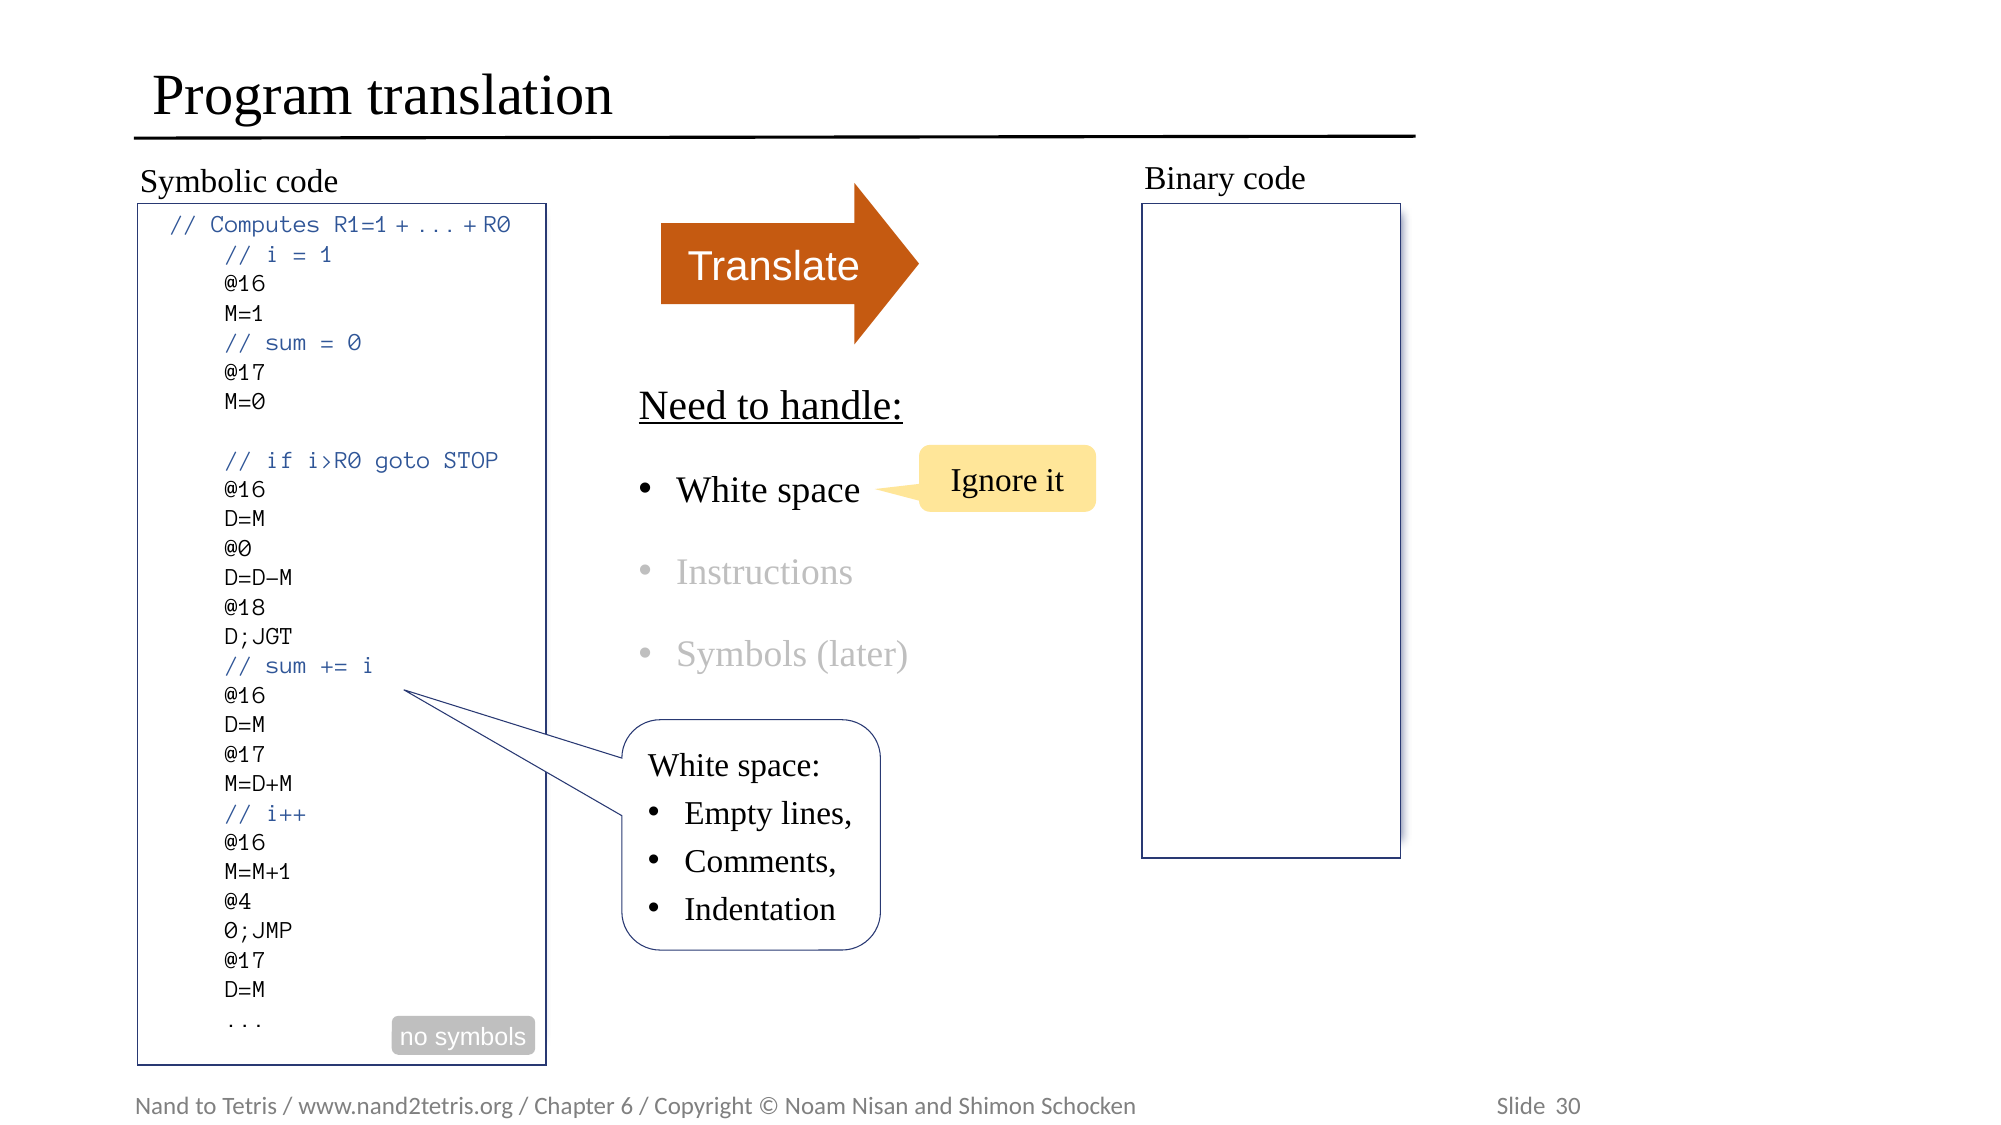

# Program translation
Binary code
Translate

Symbolic code
// Computes R1=1 + ... + R0
    // i = 1
    @16
    M=1
    // sum = 0
    @17
    M=0

    // if i>R0 goto STOP
    @16
    D=M
    @0
    D=D-M
    @18
    D;JGT
    // sum += i
    @16
    D=M
    @17
    M=D+M
    // i++
    @16
    M=M+1
    @4
    0;JMP
    @17
    D=M
    ...
Need to handle:
White space
Instructions
Symbols (later)

Ignore it
White space:
Empty lines,
Comments,
Indentation
no symbols